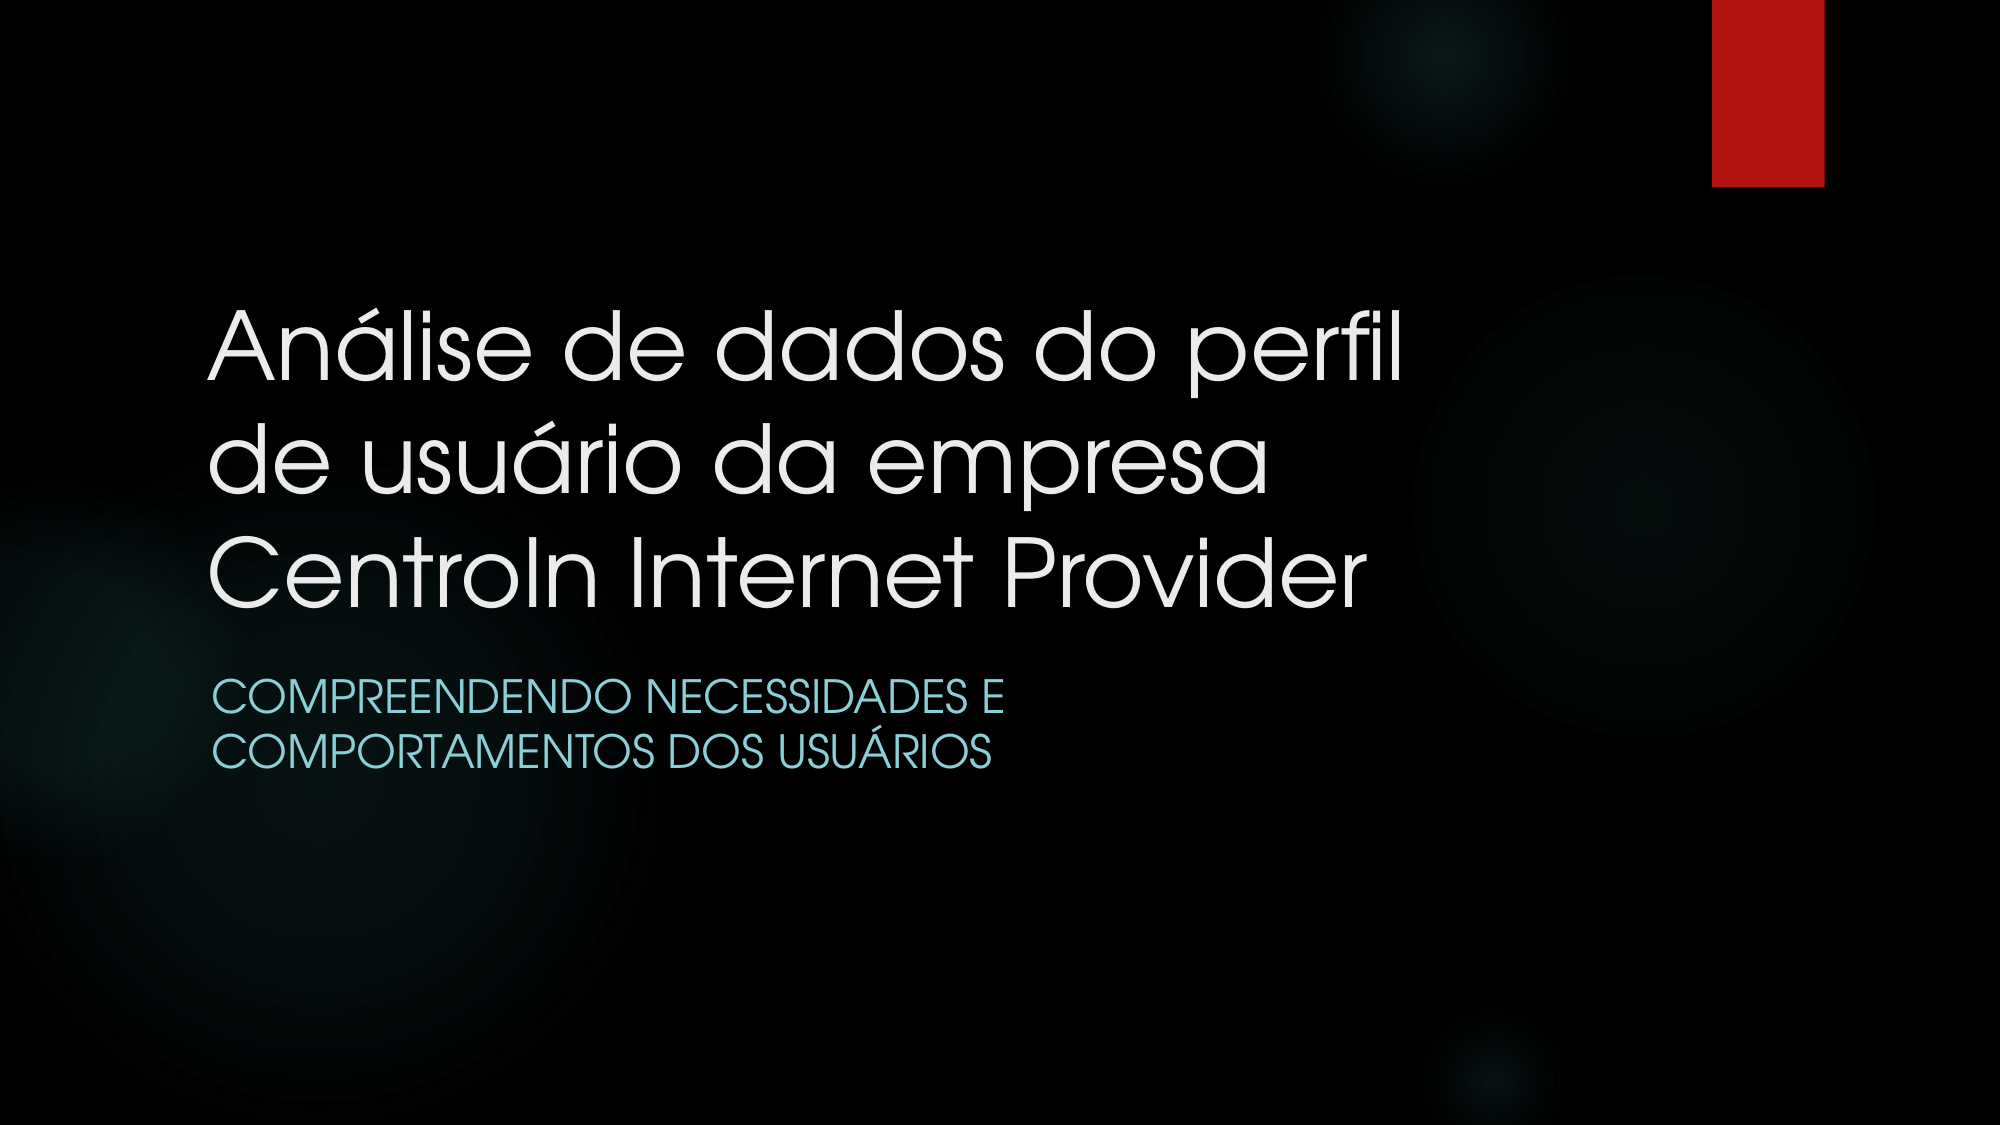

# Análise de dados do perfil de usuário da empresa CentroIn Internet Provider
Compreendendo necessidades e comportamentos dos usuários